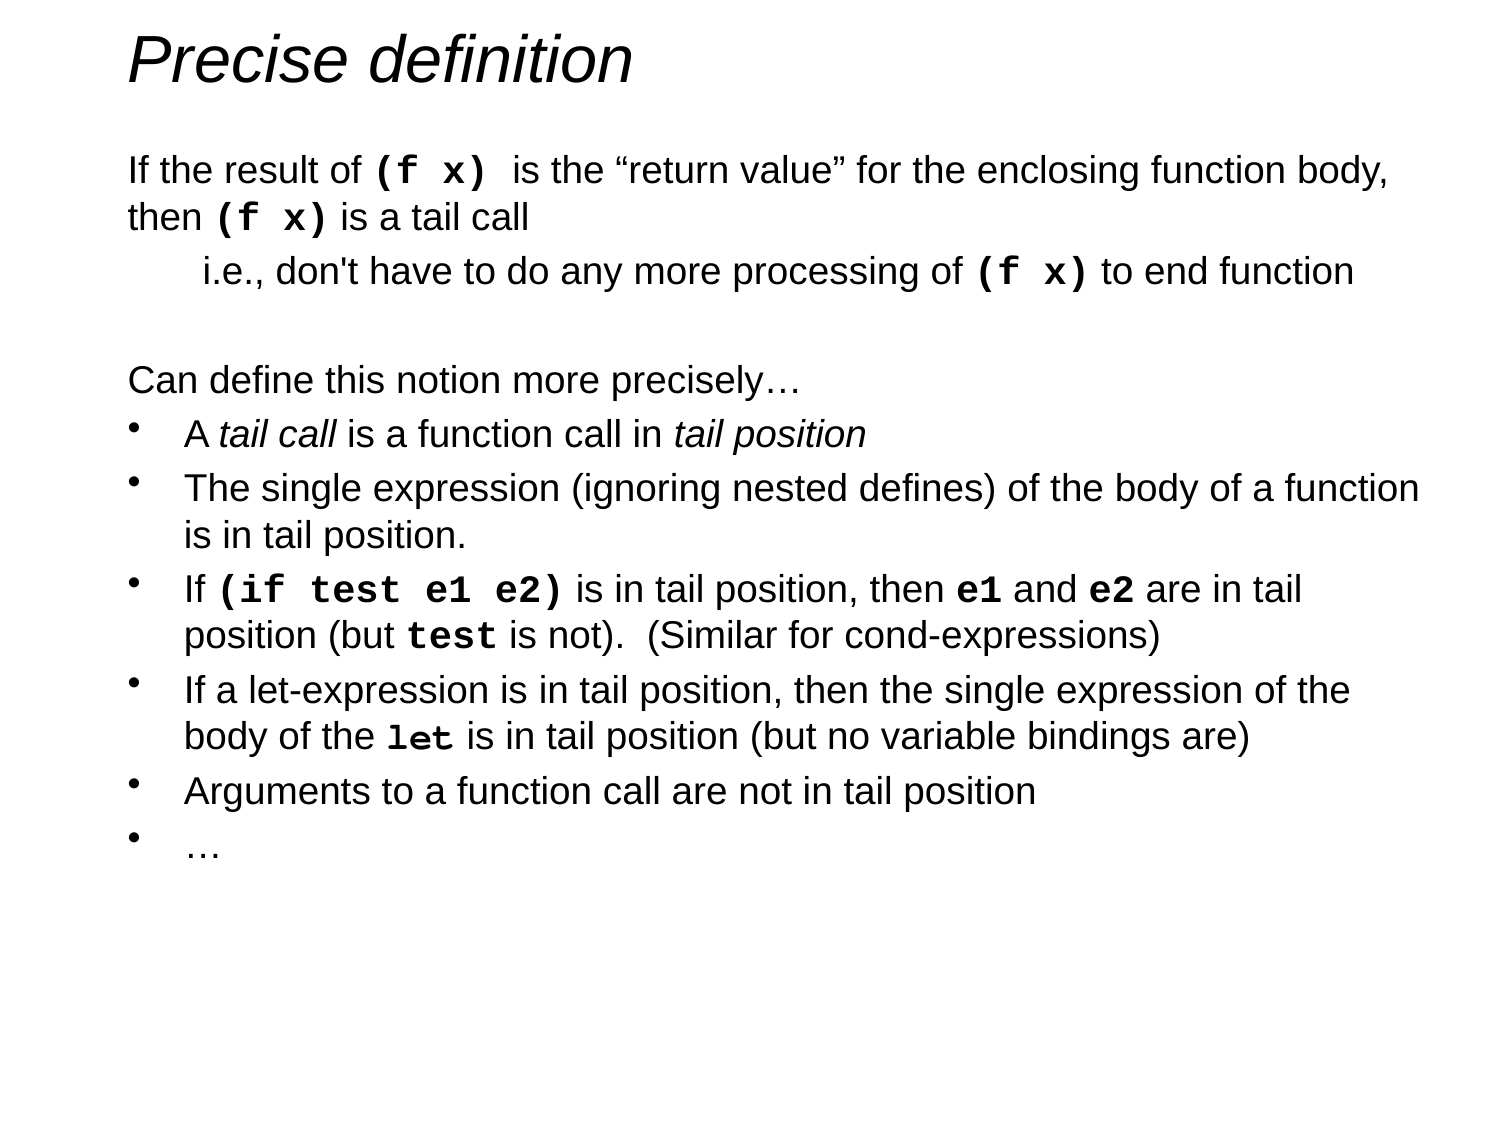

# Precise definition
If the result of (f x) is the “return value” for the enclosing function body, then (f x) is a tail call
       i.e., don't have to do any more processing of (f x) to end function

Can define this notion more precisely…
A tail call is a function call in tail position
The single expression (ignoring nested defines) of the body of a function is in tail position.
If (if test e1 e2) is in tail position, then e1 and e2 are in tail position (but test is not).  (Similar for cond-expressions)
If a let-expression is in tail position, then the single expression of the body of the let is in tail position (but no variable bindings are)
Arguments to a function call are not in tail position
…